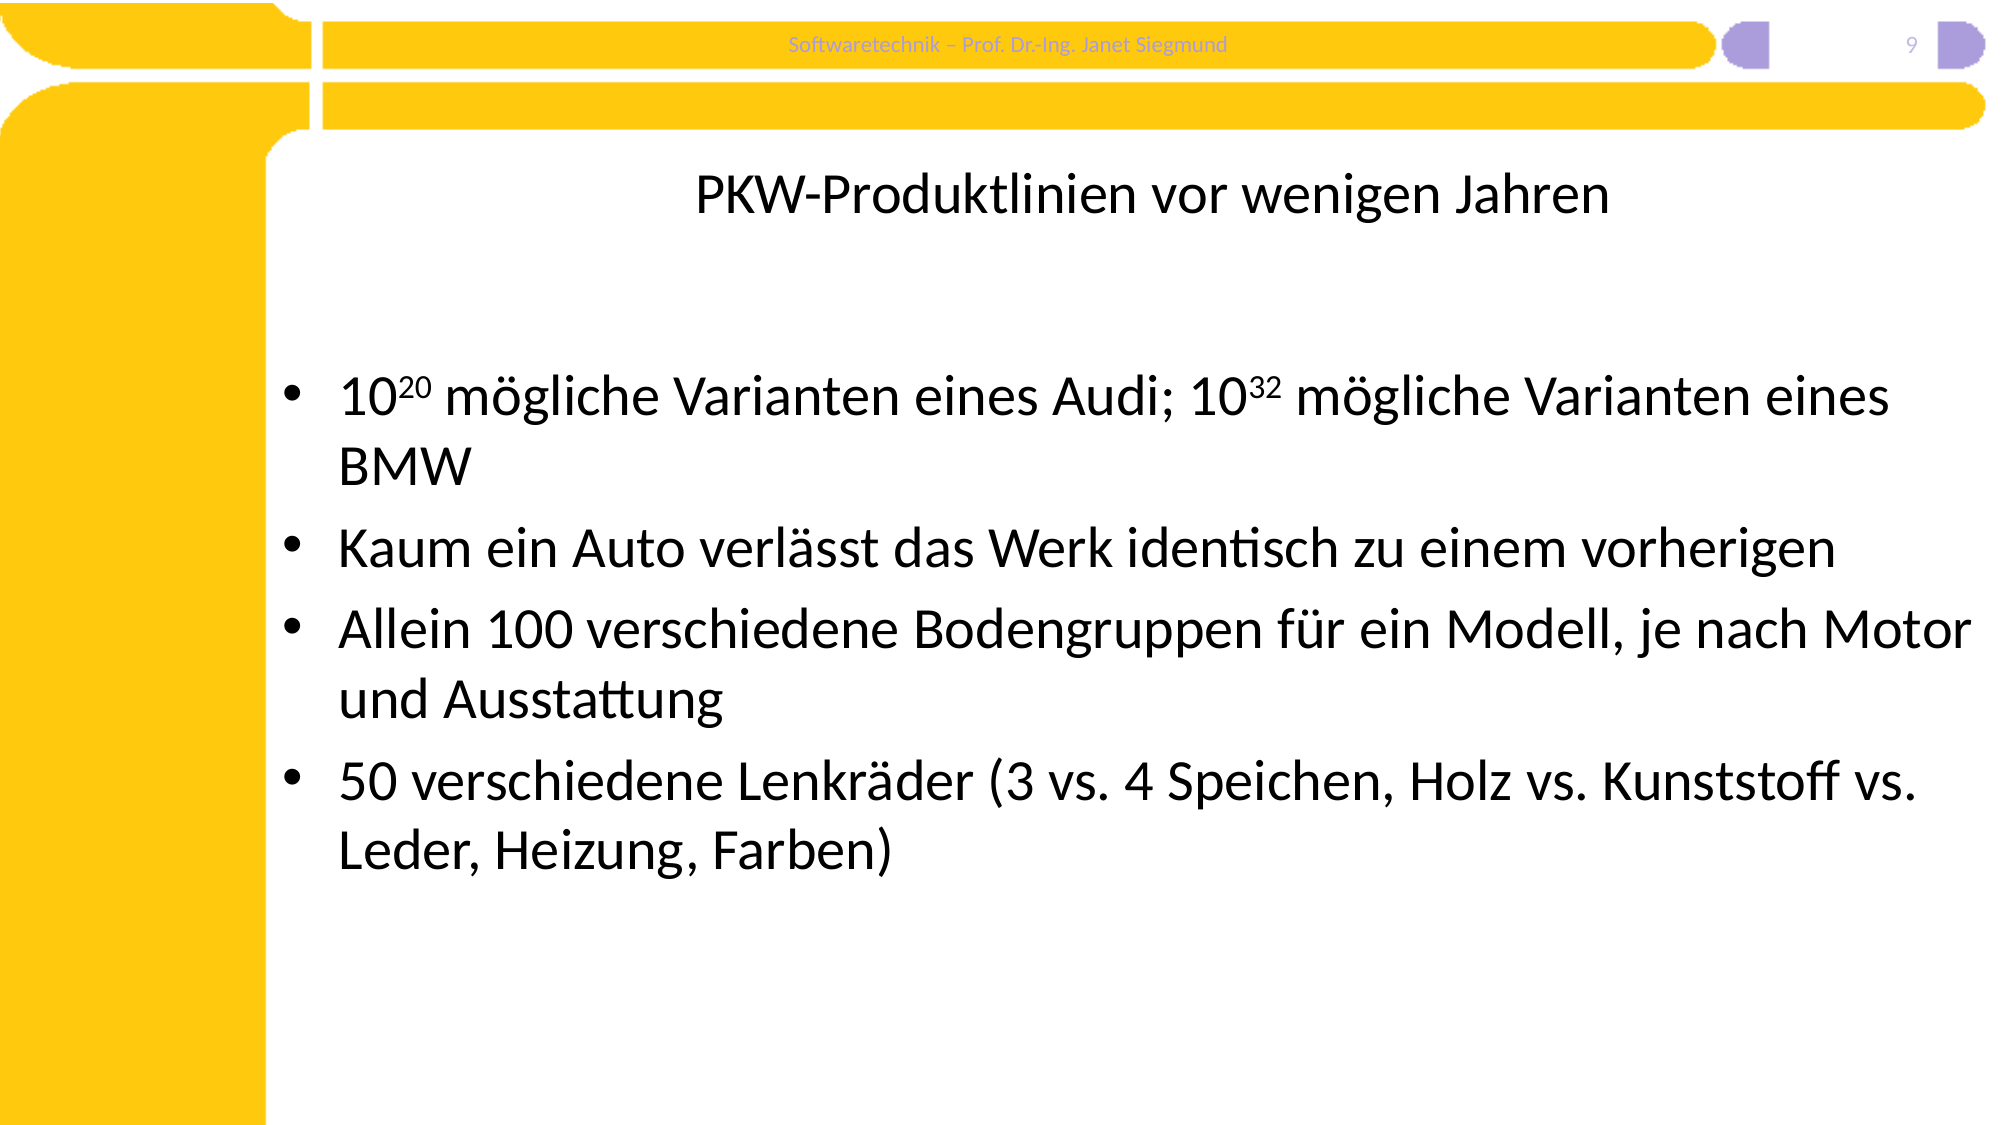

9
# PKW-Produktlinien vor wenigen Jahren
1020 mögliche Varianten eines Audi; 1032 mögliche Varianten eines BMW
Kaum ein Auto verlässt das Werk identisch zu einem vorherigen
Allein 100 verschiedene Bodengruppen für ein Modell, je nach Motor und Ausstattung
50 verschiedene Lenkräder (3 vs. 4 Speichen, Holz vs. Kunststoff vs. Leder, Heizung, Farben)‏